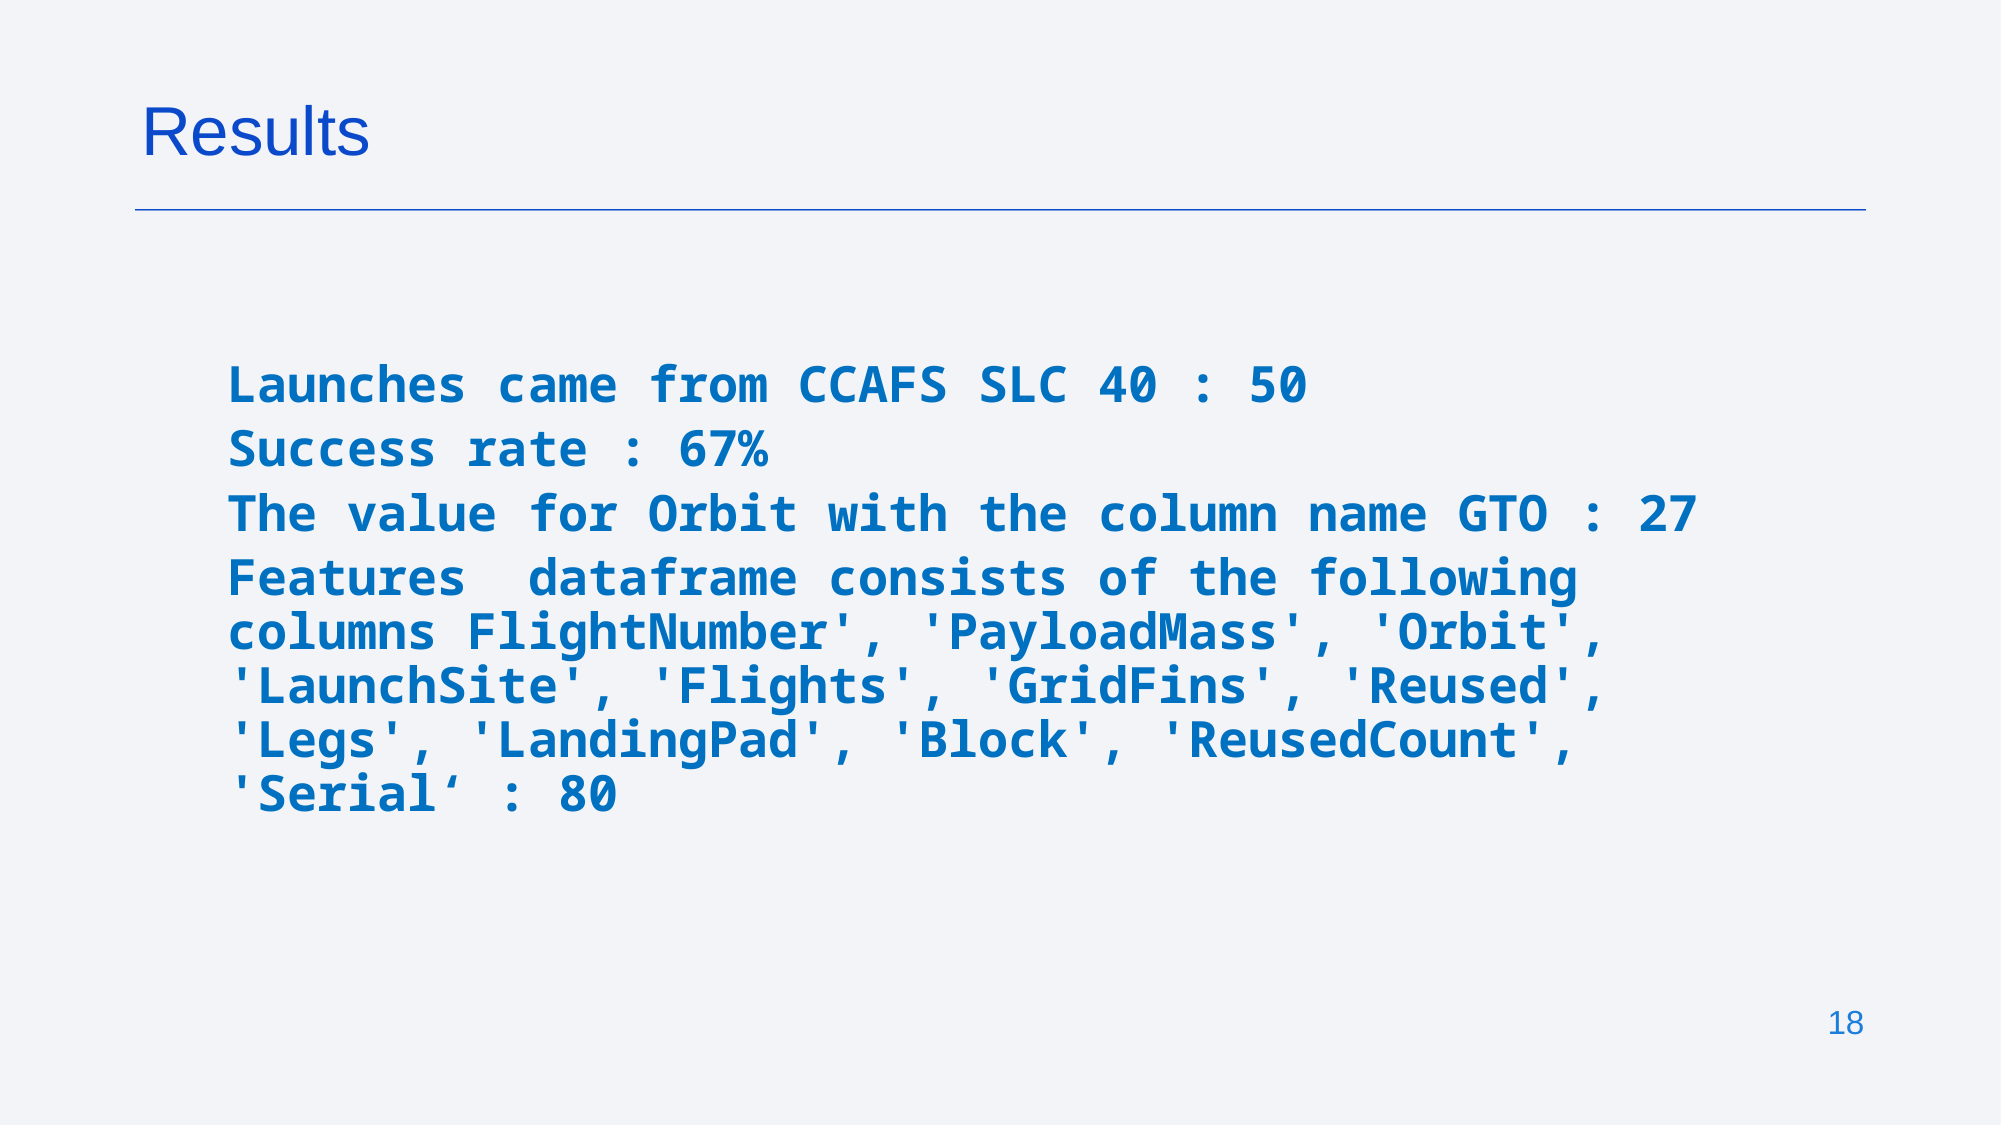

Results

Launches came from CCAFS SLC 40 : 50
Success rate : 67%
The value for Orbit with the column name GTO : 27
Features  dataframe consists of the following columns FlightNumber', 'PayloadMass', 'Orbit', 'LaunchSite', 'Flights', 'GridFins', 'Reused', 'Legs', 'LandingPad', 'Block', 'ReusedCount', 'Serial‘ : 80
18